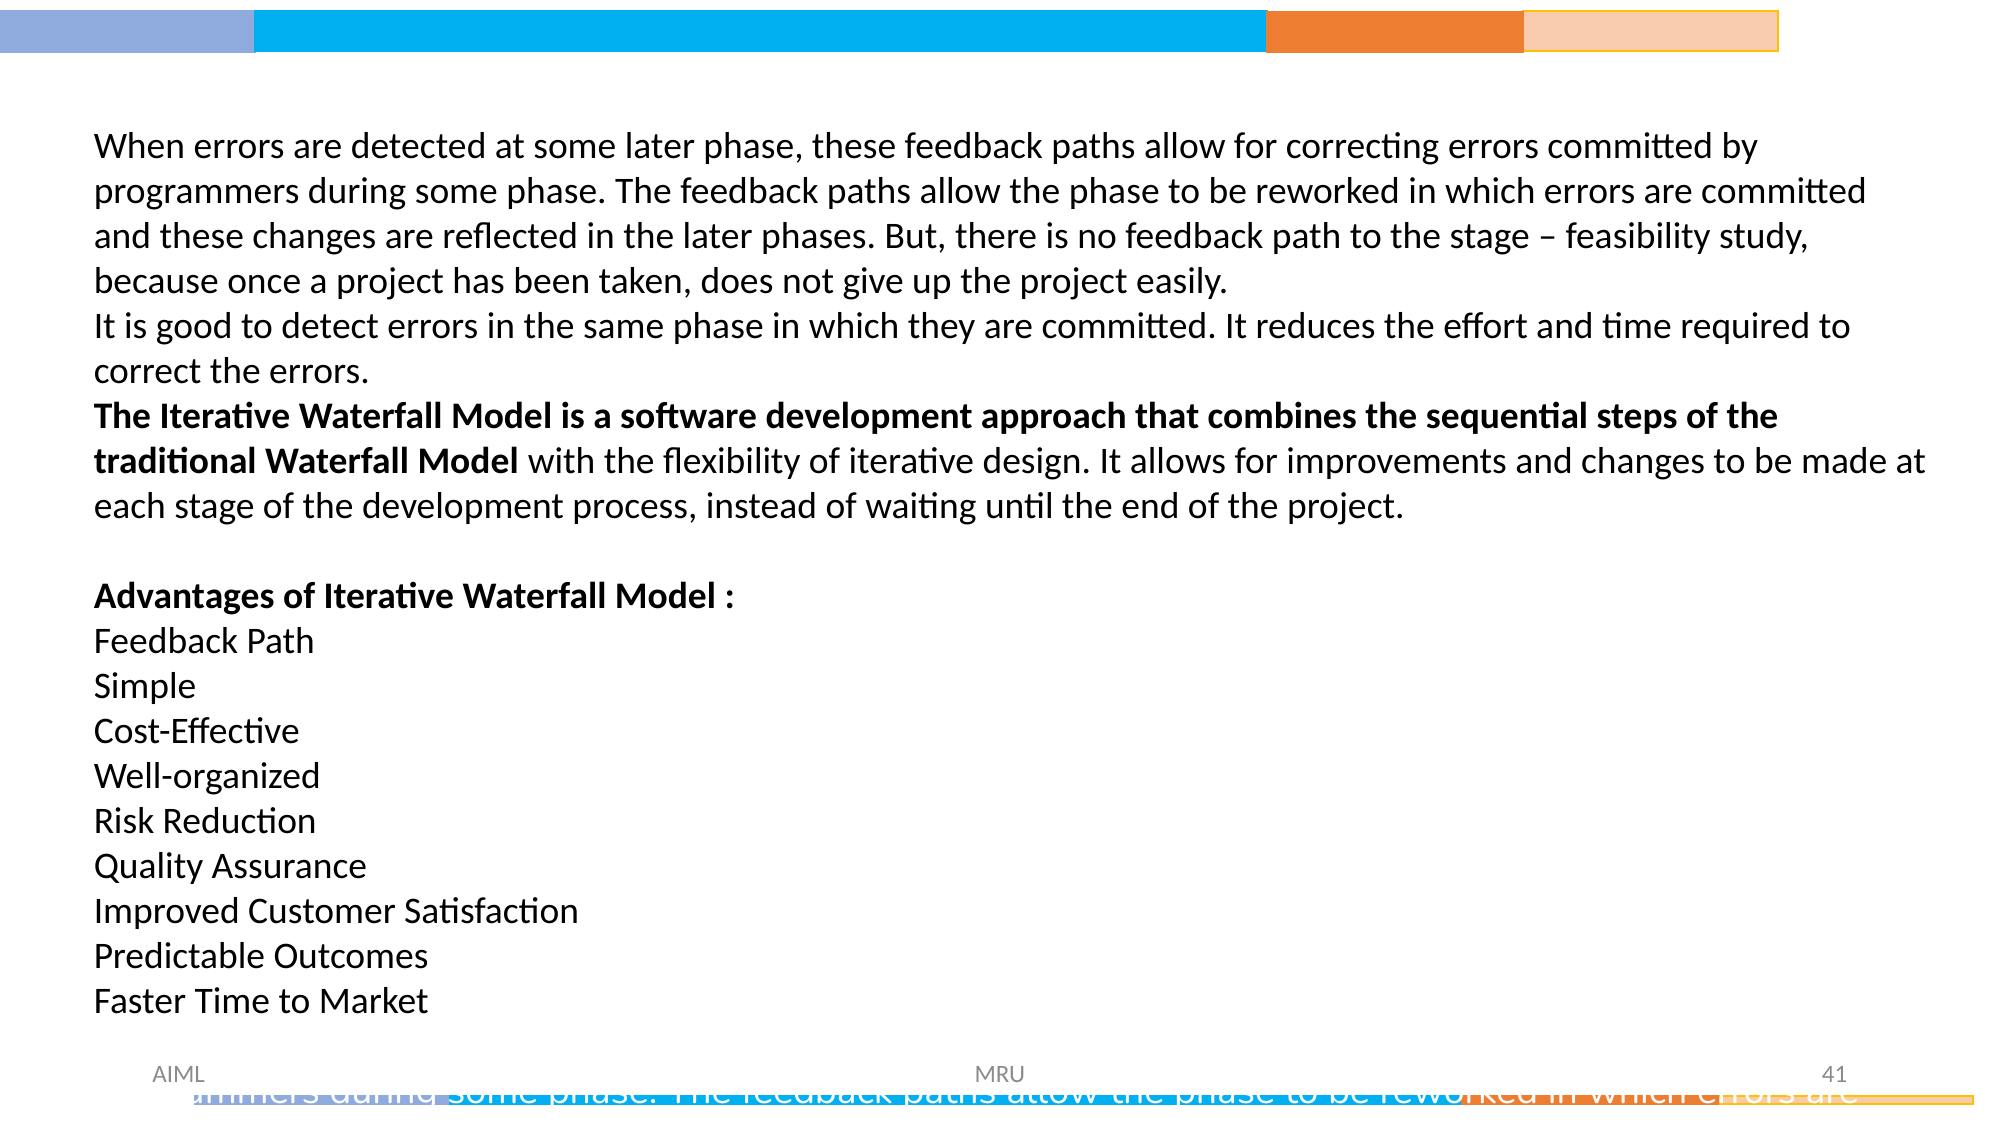

When errors are detected at some later phase, these feedback paths allow for correcting errors committed by programmers during some phase. The feedback paths allow the phase to be reworked in which errors are committed and these changes are reflected in the later phases. But, there is no feedback path to the stage – feasibility study, because once a project has been taken, does not give up the project easily.
It is good to detect errors in the same phase in which they are committed. It reduces the effort and time required to correct the errors.
The Iterative Waterfall Model is a software development approach that combines the sequential steps of the traditional Waterfall Model with the flexibility of iterative design. It allows for improvements and changes to be made at each stage of the development process, instead of waiting until the end of the project.

Advantages of Iterative Waterfall Model :
Feedback Path
Simple
Cost-Effective
Well-organized
Risk Reduction
Quality Assurance
Improved Customer Satisfaction
Predictable Outcomes
Faster Time to Market
hen errors are detected at some later phase, these feedback paths allow for correcting errors committed by programmers during some phase. The feedback paths allow the phase to be reworked in which errors are committed and these changes are reflected in the later phases. But, there is no feedback path to the stage – feasibility study, because once a project has been taken, does not give up the project easily.
It is good to detect errors in the same phase in which they are committed. It reduces the effort and time required to correct the errors.
The Iterative Waterfall Model is a software development approach that combines the sequential steps of the traditional Waterfall Model with the flexibility of iterative design. It allows for improvements and changes to be made at each stage of the development process, instead of waiting until the end of the project.
AIML
MRU
41